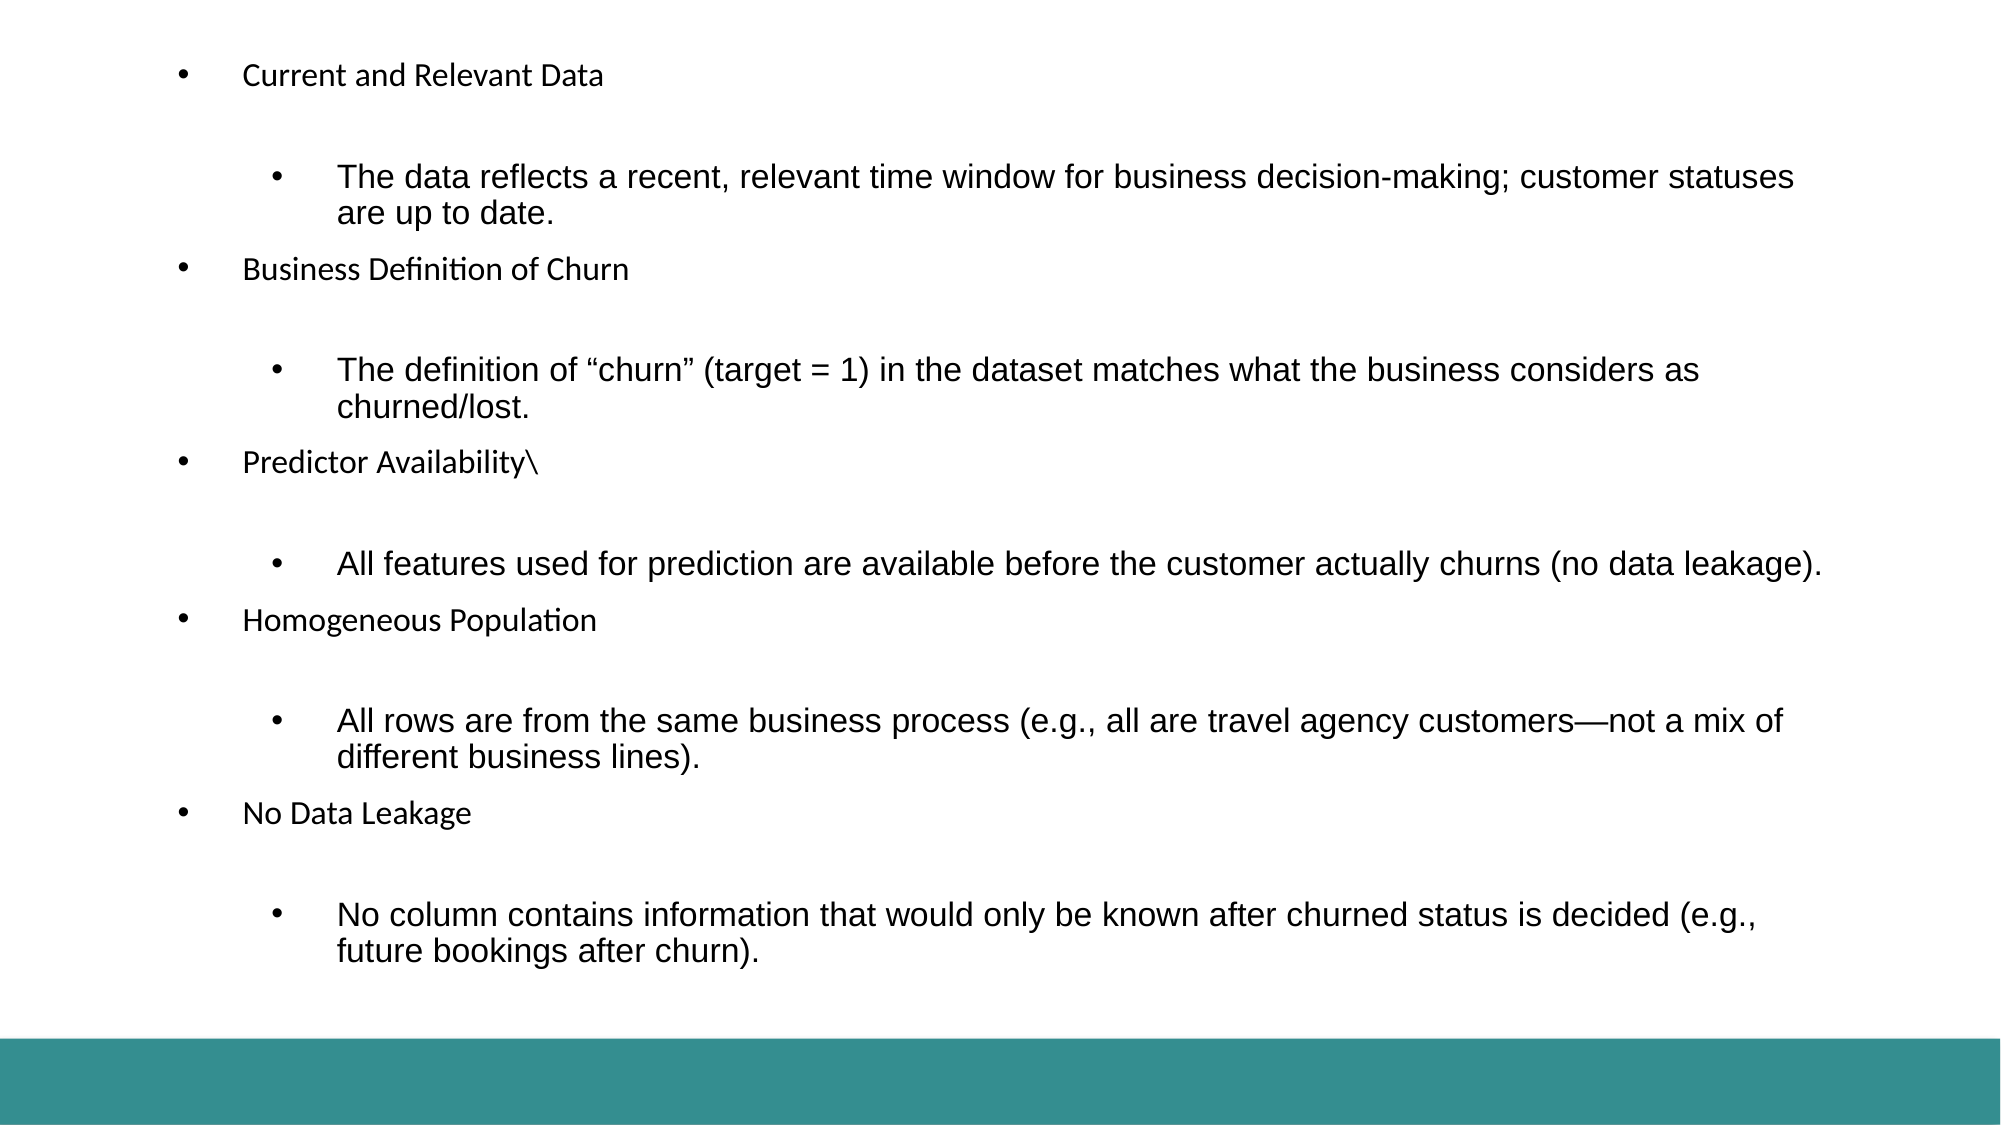

Current and Relevant Data

The data reflects a recent, relevant time window for business decision-making; customer statuses are up to date.
Business Definition of Churn

The definition of “churn” (target = 1) in the dataset matches what the business considers as churned/lost.
Predictor Availability\

All features used for prediction are available before the customer actually churns (no data leakage).
Homogeneous Population

All rows are from the same business process (e.g., all are travel agency customers—not a mix of different business lines).
No Data Leakage

No column contains information that would only be known after churned status is decided (e.g., future bookings after churn).